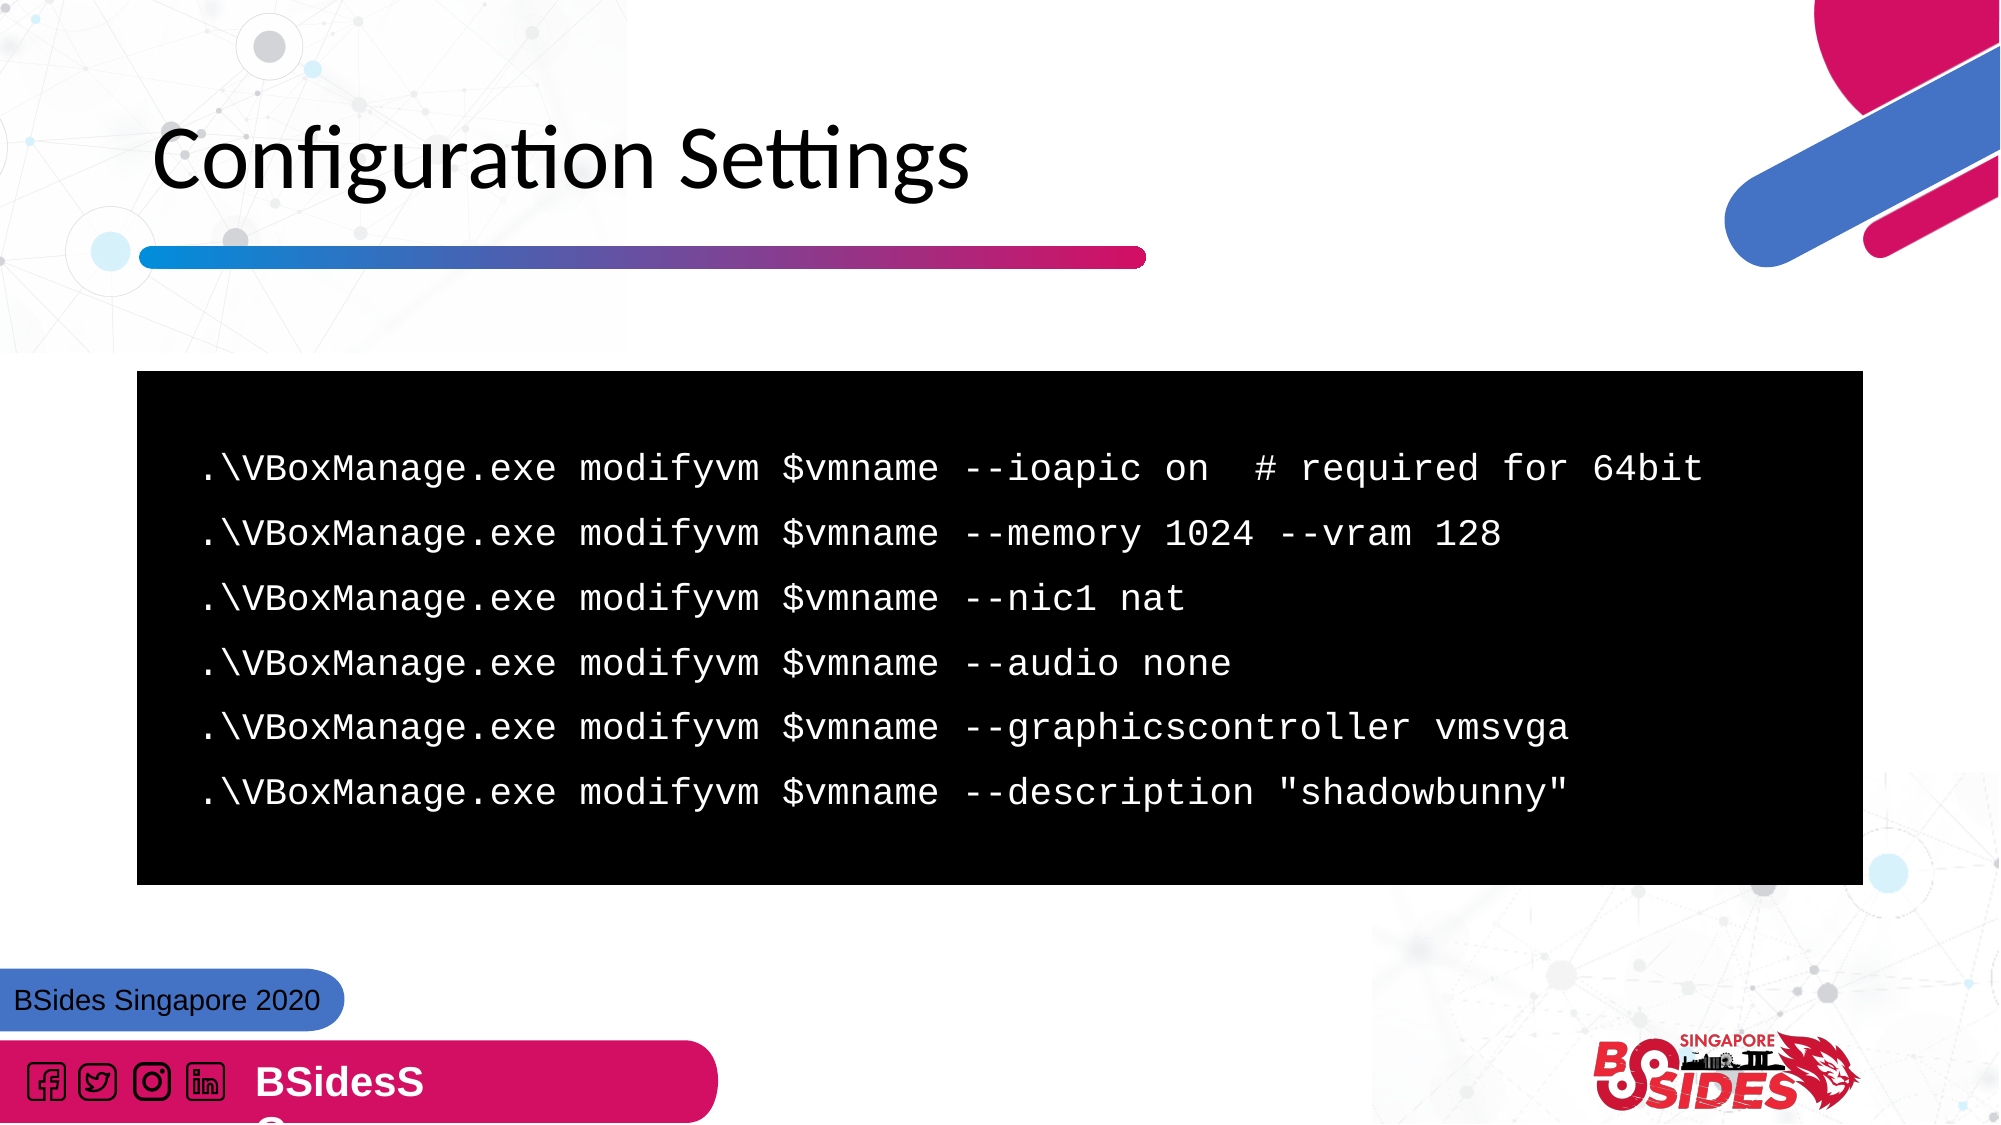

# Configuration Settings

  .\VBoxManage.exe modifyvm $vmname --ioapic on  # required for 64bit
  .\VBoxManage.exe modifyvm $vmname --memory 1024 --vram 128
  .\VBoxManage.exe modifyvm $vmname --nic1 nat
  .\VBoxManage.exe modifyvm $vmname --audio none
  .\VBoxManage.exe modifyvm $vmname --graphicscontroller vmsvga
  .\VBoxManage.exe modifyvm $vmname --description "shadowbunny"